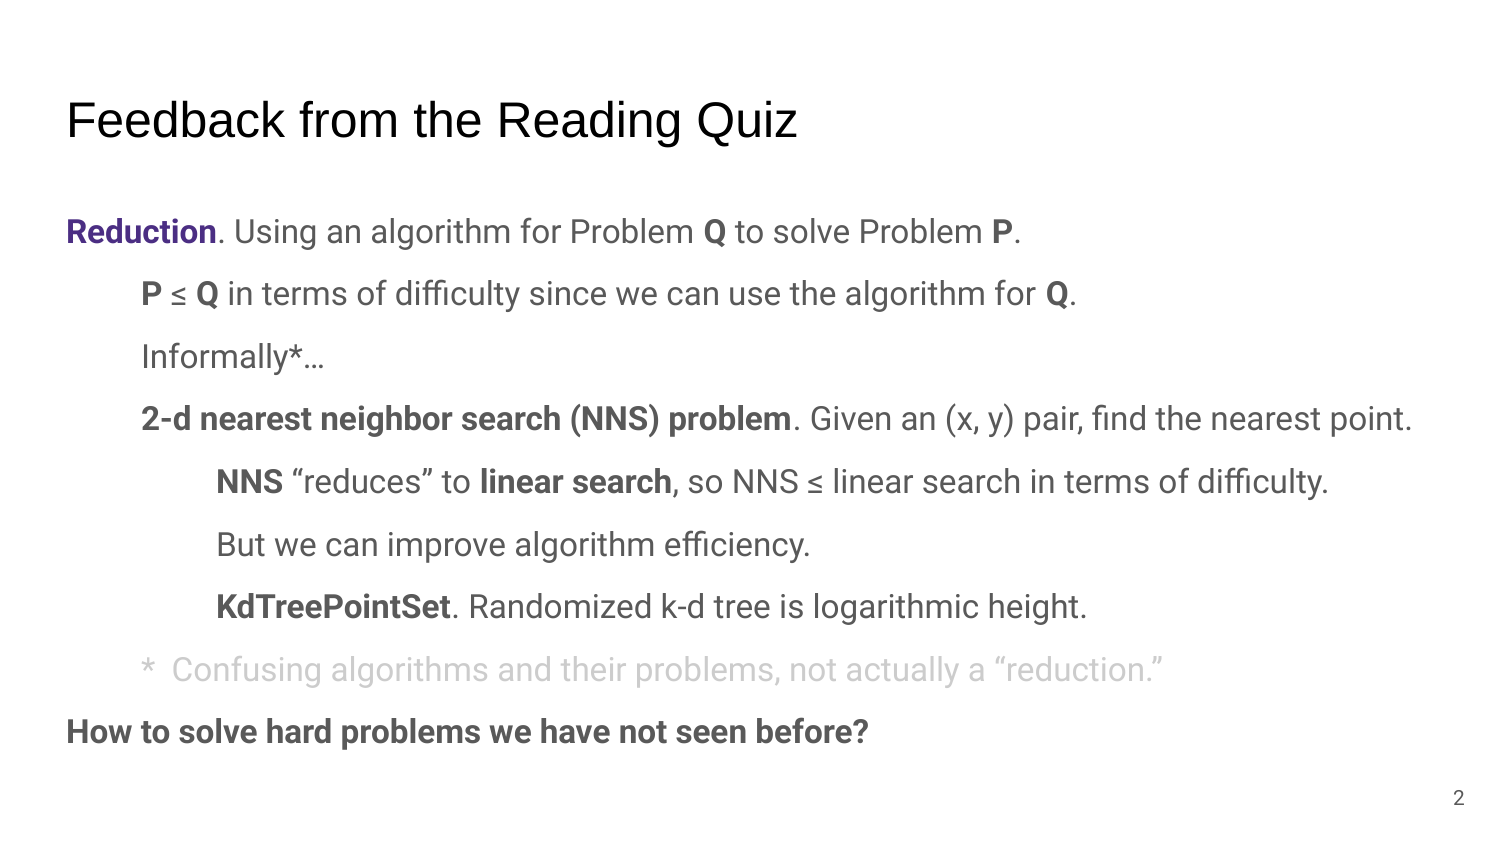

# Feedback from the Reading Quiz
Reduction. Using an algorithm for Problem Q to solve Problem P.
P ≤ Q in terms of difficulty since we can use the algorithm for Q.
Informally*…
2-d nearest neighbor search (NNS) problem. Given an (x, y) pair, find the nearest point.
NNS “reduces” to linear search, so NNS ≤ linear search in terms of difficulty.
But we can improve algorithm efficiency.
KdTreePointSet. Randomized k-d tree is logarithmic height.
*  Confusing algorithms and their problems, not actually a “reduction.”
How to solve hard problems we have not seen before?
2